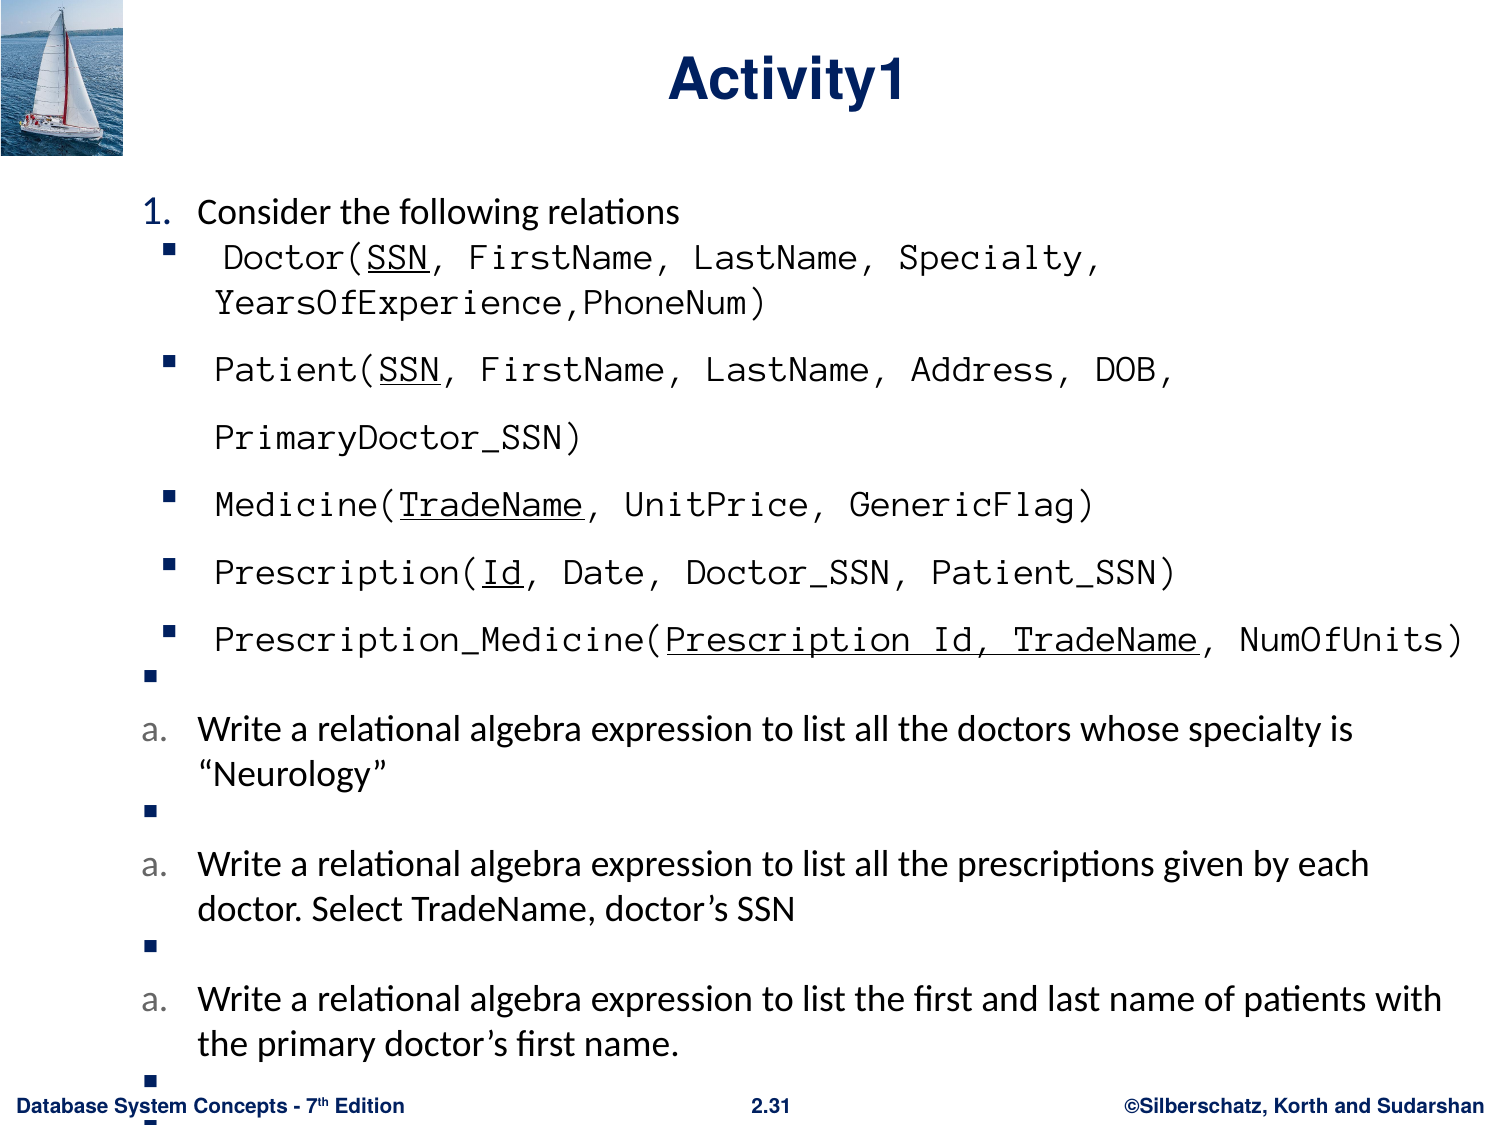

# Activity1
Consider the following relations
 Doctor(SSN, FirstName, LastName, Specialty, YearsOfExperience,PhoneNum)
Patient(SSN, FirstName, LastName, Address, DOB, PrimaryDoctor_SSN)
Medicine(TradeName, UnitPrice, GenericFlag)
Prescription(Id, Date, Doctor_SSN, Patient_SSN)
Prescription_Medicine(Prescription Id, TradeName, NumOfUnits)

Write a relational algebra expression to list all the doctors whose specialty is “Neurology”

Write a relational algebra expression to list all the prescriptions given by each doctor. Select TradeName, doctor’s SSN

Write a relational algebra expression to list the first and last name of patients with the primary doctor’s first name.